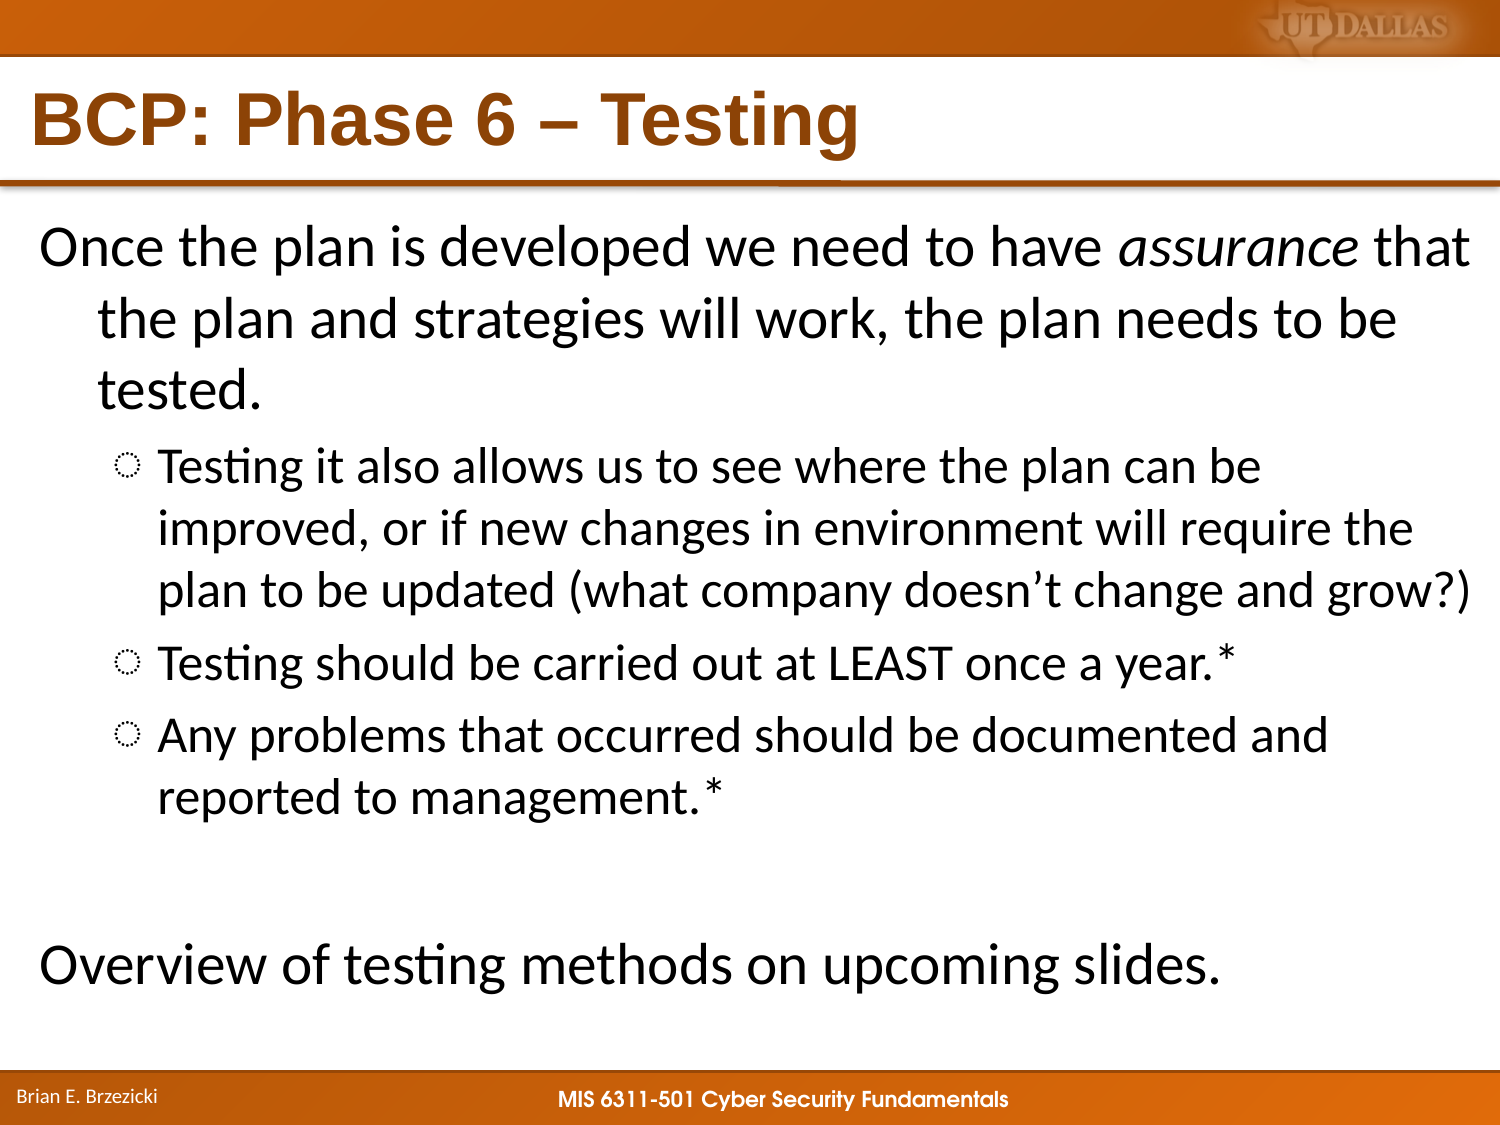

# BCP: Phase 6 – Testing
Once the plan is developed we need to have assurance that the plan and strategies will work, the plan needs to be tested.
Testing it also allows us to see where the plan can be improved, or if new changes in environment will require the plan to be updated (what company doesn’t change and grow?)
Testing should be carried out at LEAST once a year.*
Any problems that occurred should be documented and reported to management.*

Overview of testing methods on upcoming slides.

Brian E. Brzezicki